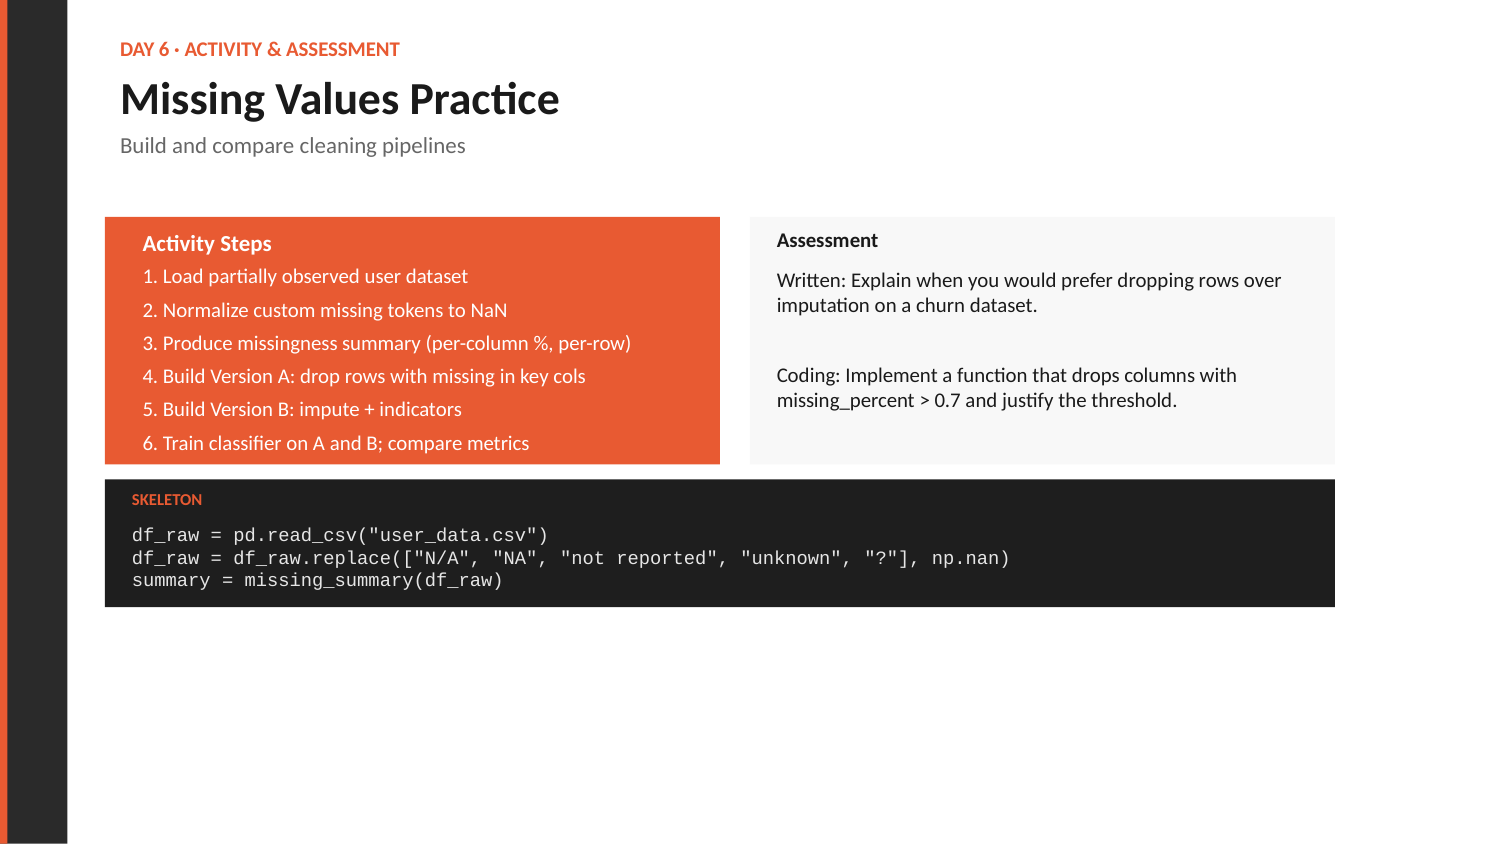

DAY 6 · ACTIVITY & ASSESSMENT
Missing Values Practice
Build and compare cleaning pipelines

Assessment
Activity Steps
Written: Explain when you would prefer dropping rows over imputation on a churn dataset.

Coding: Implement a function that drops columns with missing_percent > 0.7 and justify the threshold.
1. Load partially observed user dataset
2. Normalize custom missing tokens to NaN
3. Produce missingness summary (per-column %, per-row)
4. Build Version A: drop rows with missing in key cols
5. Build Version B: impute + indicators
6. Train classifier on A and B; compare metrics

SKELETON
df_raw = pd.read_csv("user_data.csv")
df_raw = df_raw.replace(["N/A", "NA", "not reported", "unknown", "?"], np.nan)
summary = missing_summary(df_raw)